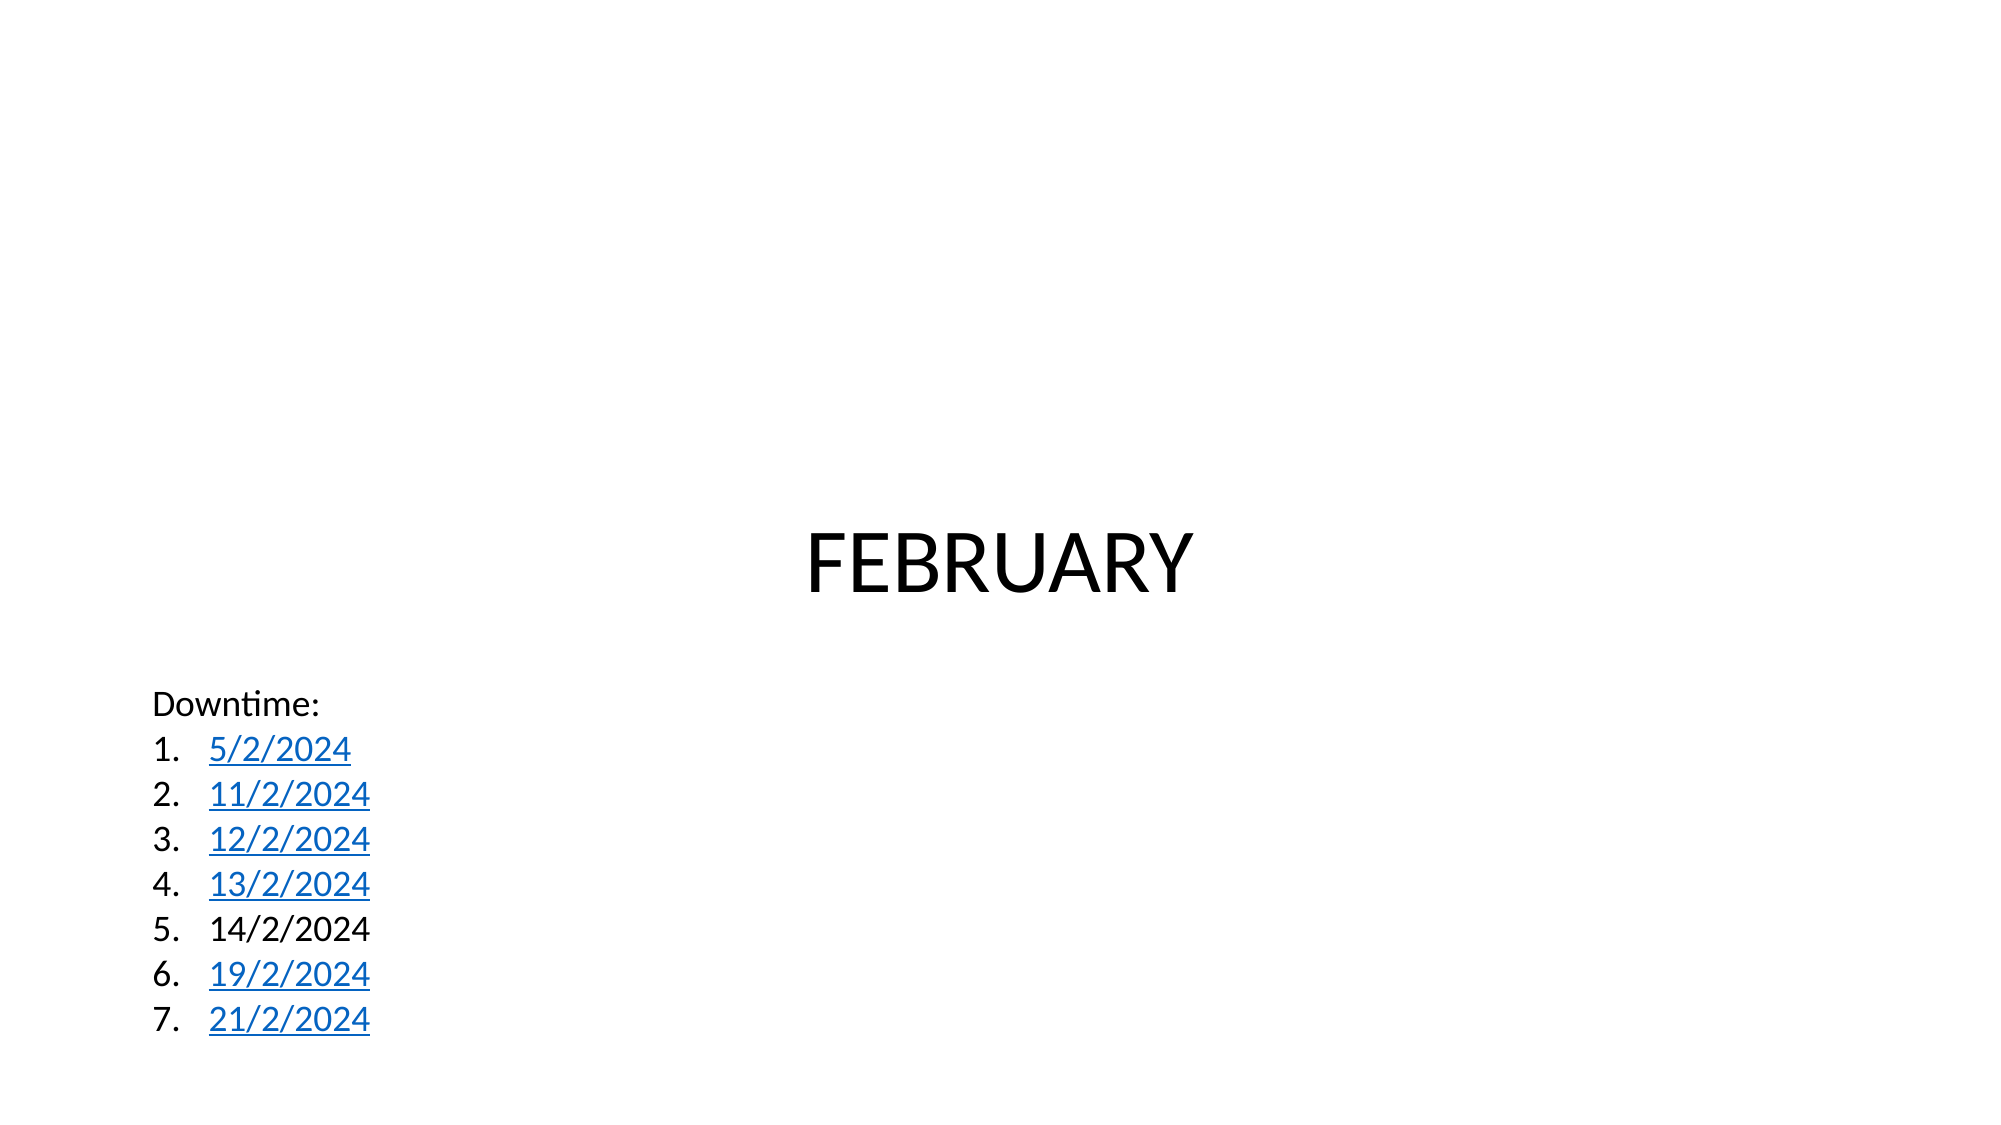

# FEBRUARY
Downtime:
5/2/2024
11/2/2024
12/2/2024
13/2/2024
14/2/2024
19/2/2024
21/2/2024